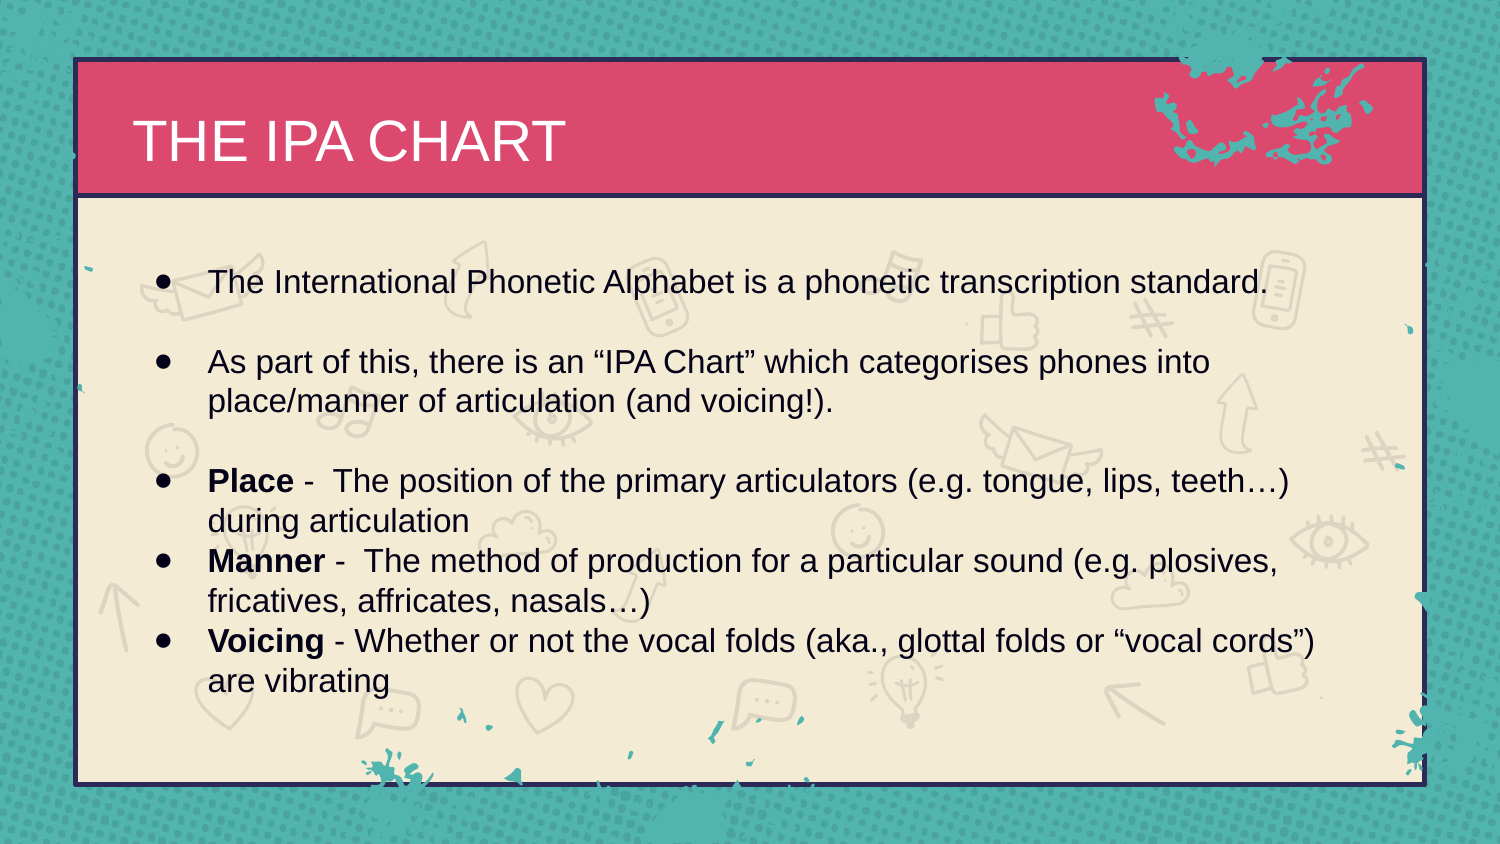

# THE IPA CHART
The International Phonetic Alphabet is a phonetic transcription standard.

As part of this, there is an “IPA Chart” which categorises phones into place/manner of articulation (and voicing!).

Place -  The position of the primary articulators (e.g. tongue, lips, teeth…) during articulation
Manner -  The method of production for a particular sound (e.g. plosives, fricatives, affricates, nasals…)
Voicing - Whether or not the vocal folds (aka., glottal folds or “vocal cords”) are vibrating